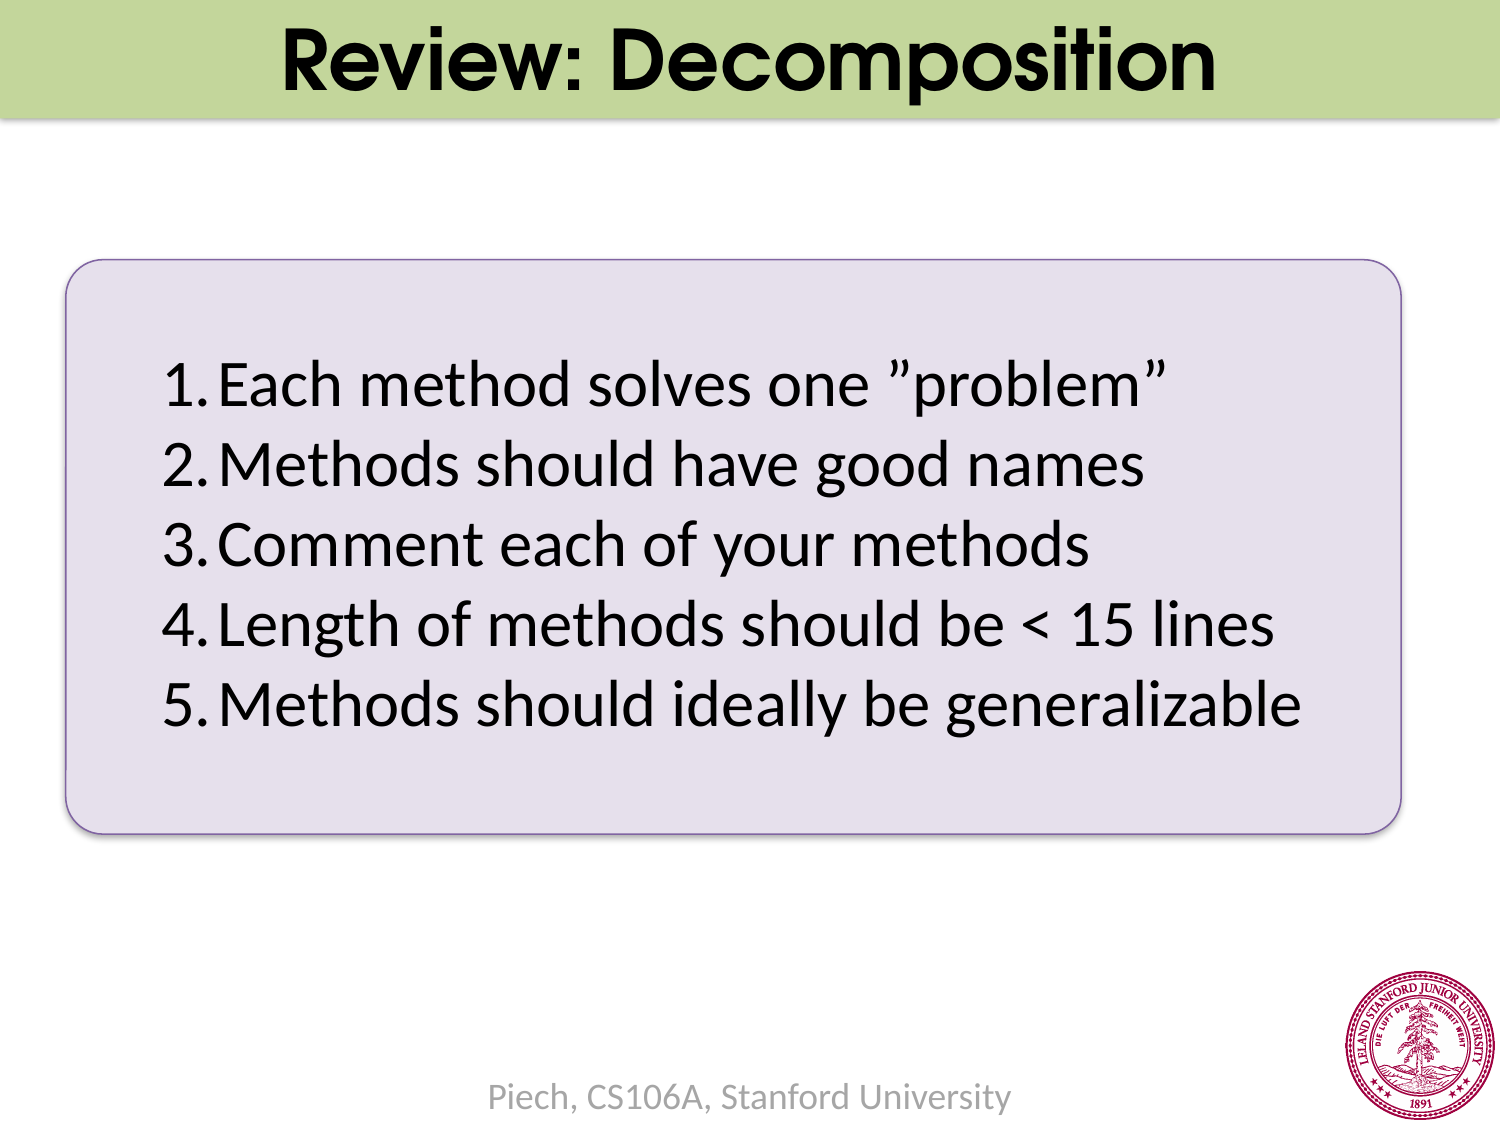

Review: Decomposition

Each method solves one ”problem”
Methods should have good names
Comment each of your methods
Length of methods should be < 15 lines
Methods should ideally be generalizable